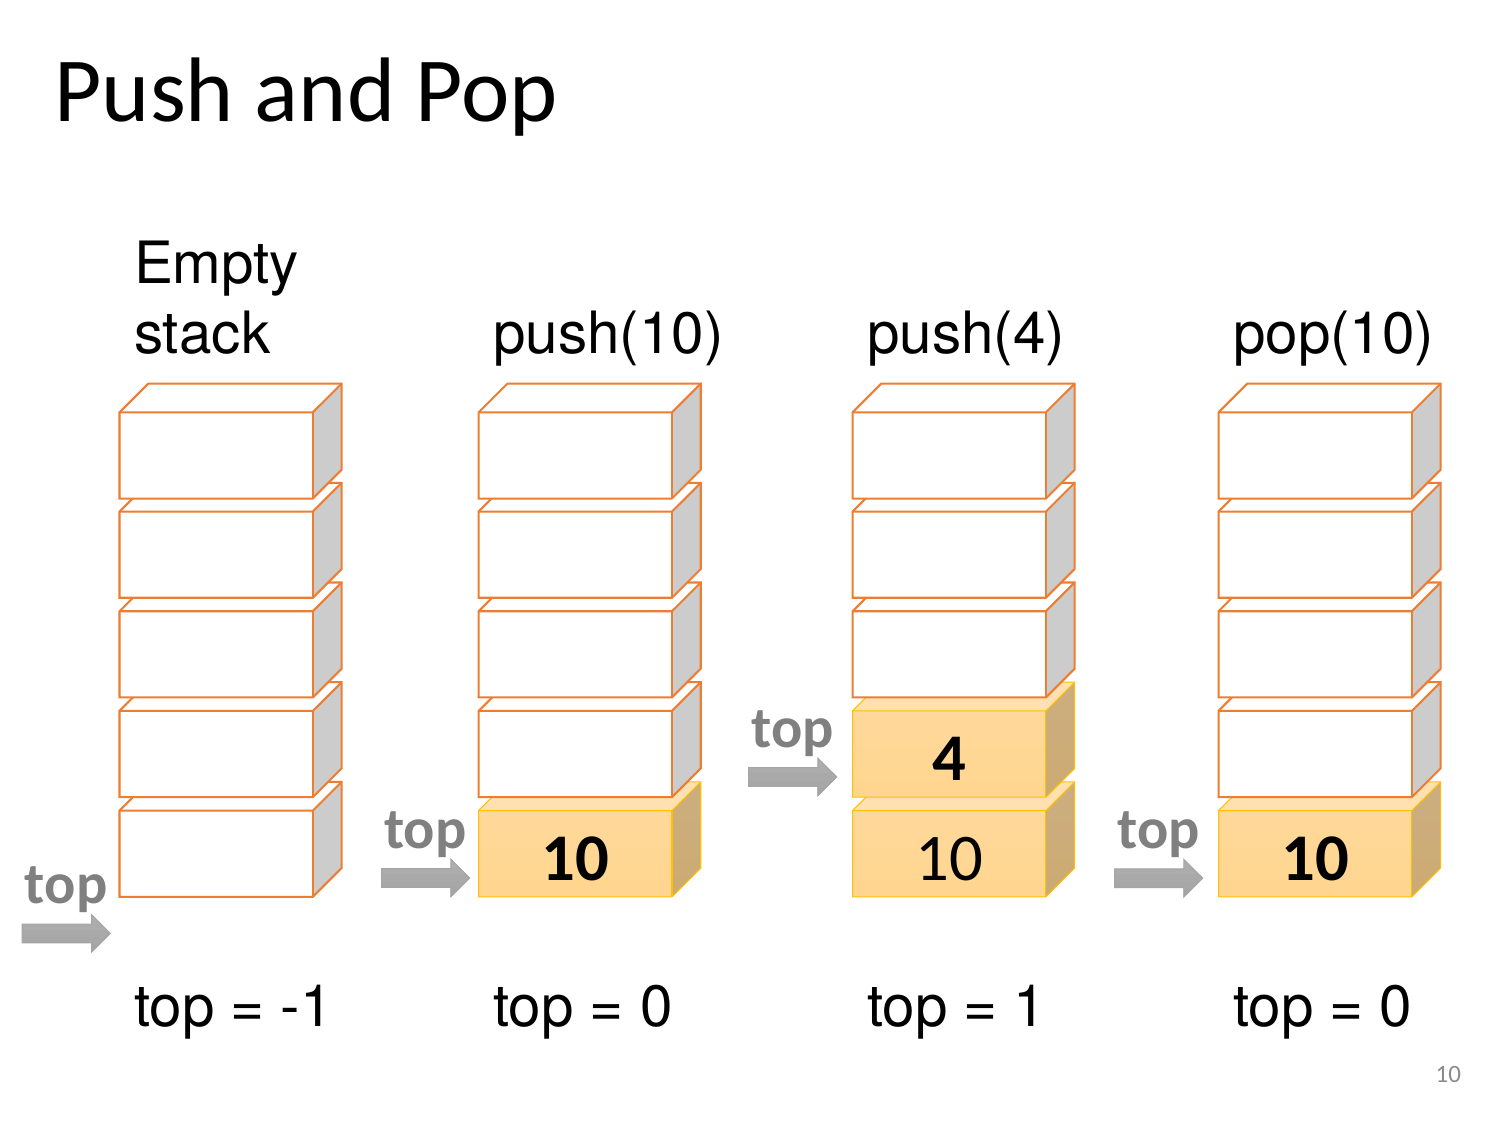

# Push and Pop

Empty stack
push(10)
push(4)
pop(10)

top

4

10
10
10
top
top
top

top = -1
top = 0
top = 1
top = 0
10